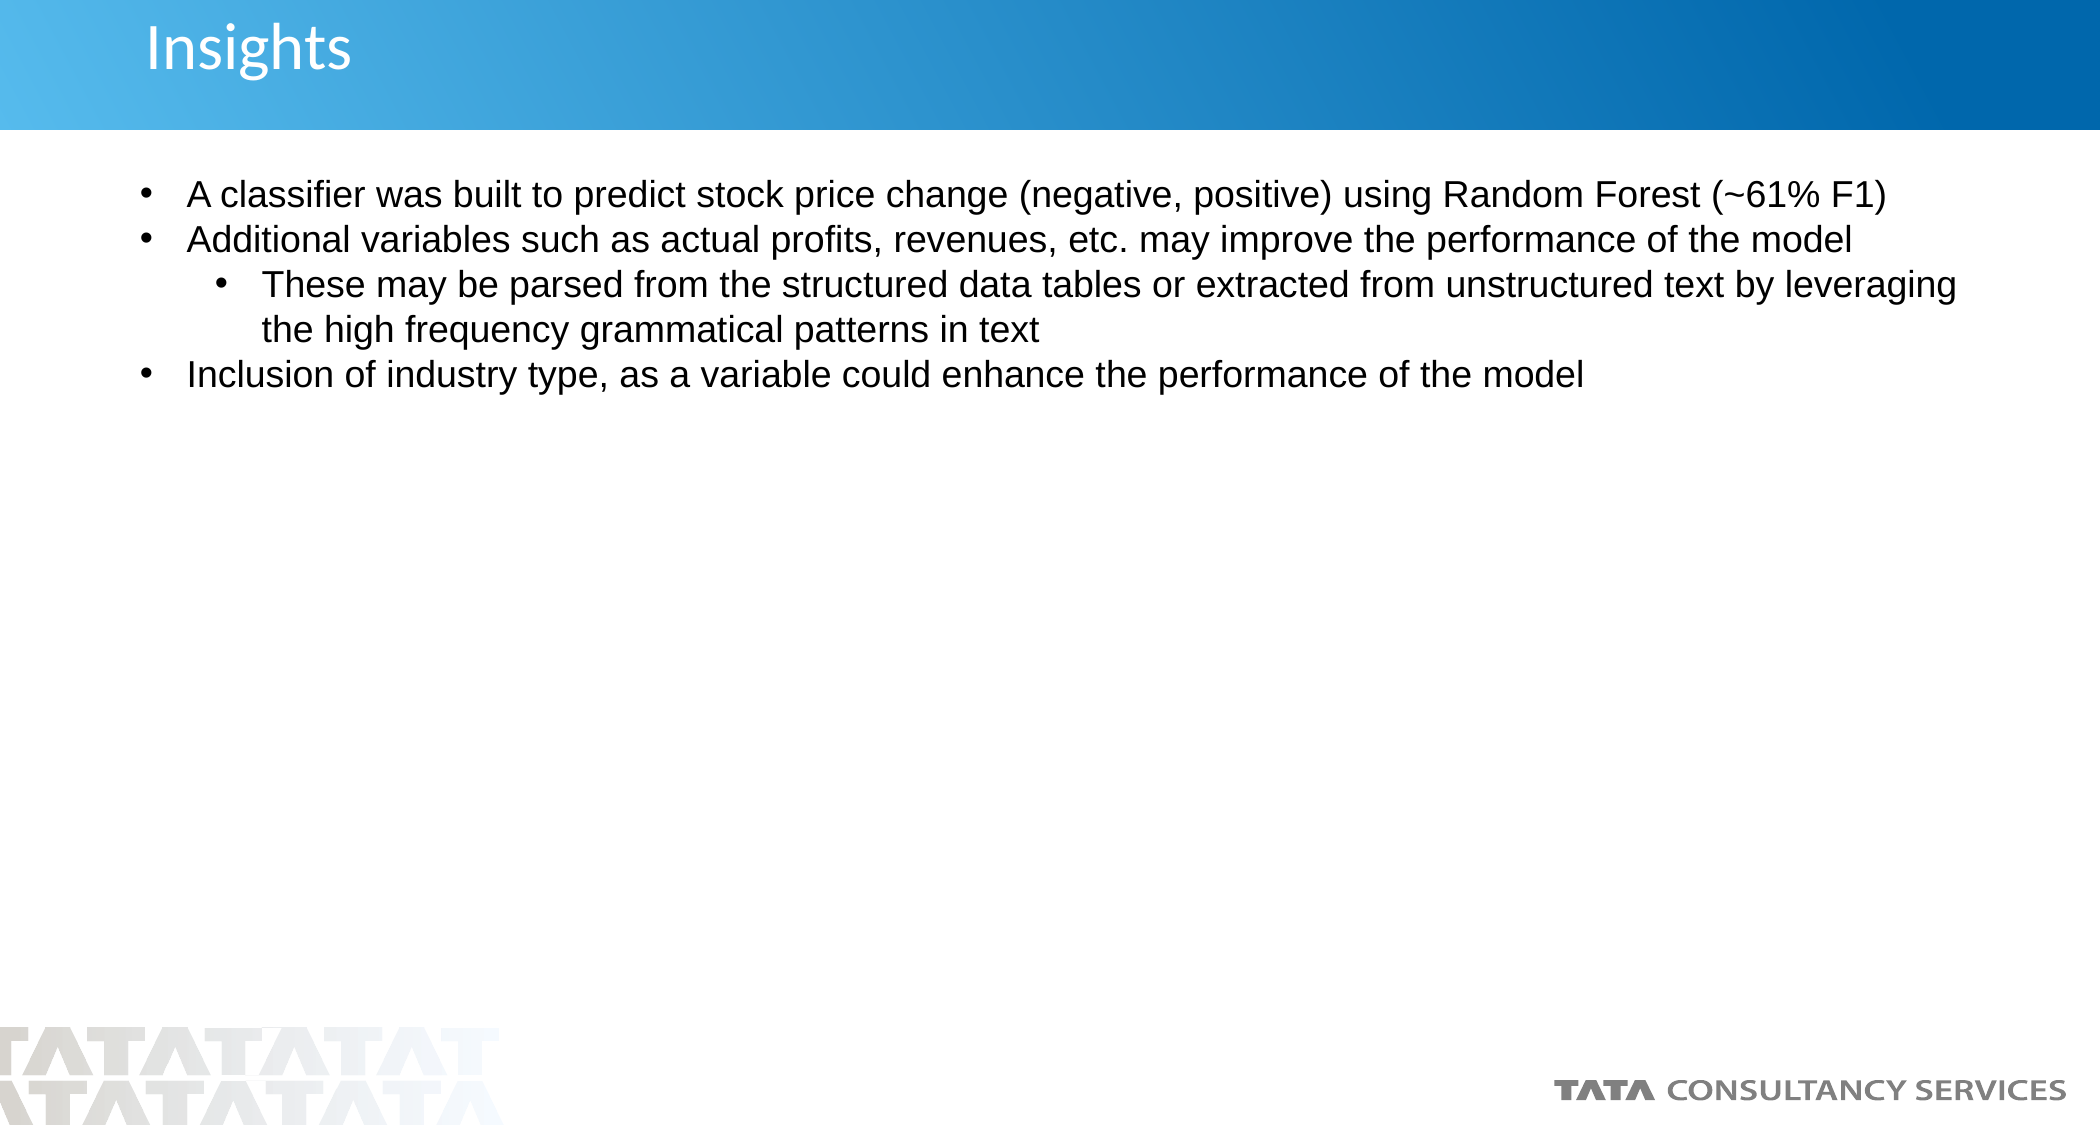

# Insights
A classifier was built to predict stock price change (negative, positive) using Random Forest (~61% F1)
Additional variables such as actual profits, revenues, etc. may improve the performance of the model
These may be parsed from the structured data tables or extracted from unstructured text by leveraging the high frequency grammatical patterns in text
Inclusion of industry type, as a variable could enhance the performance of the model